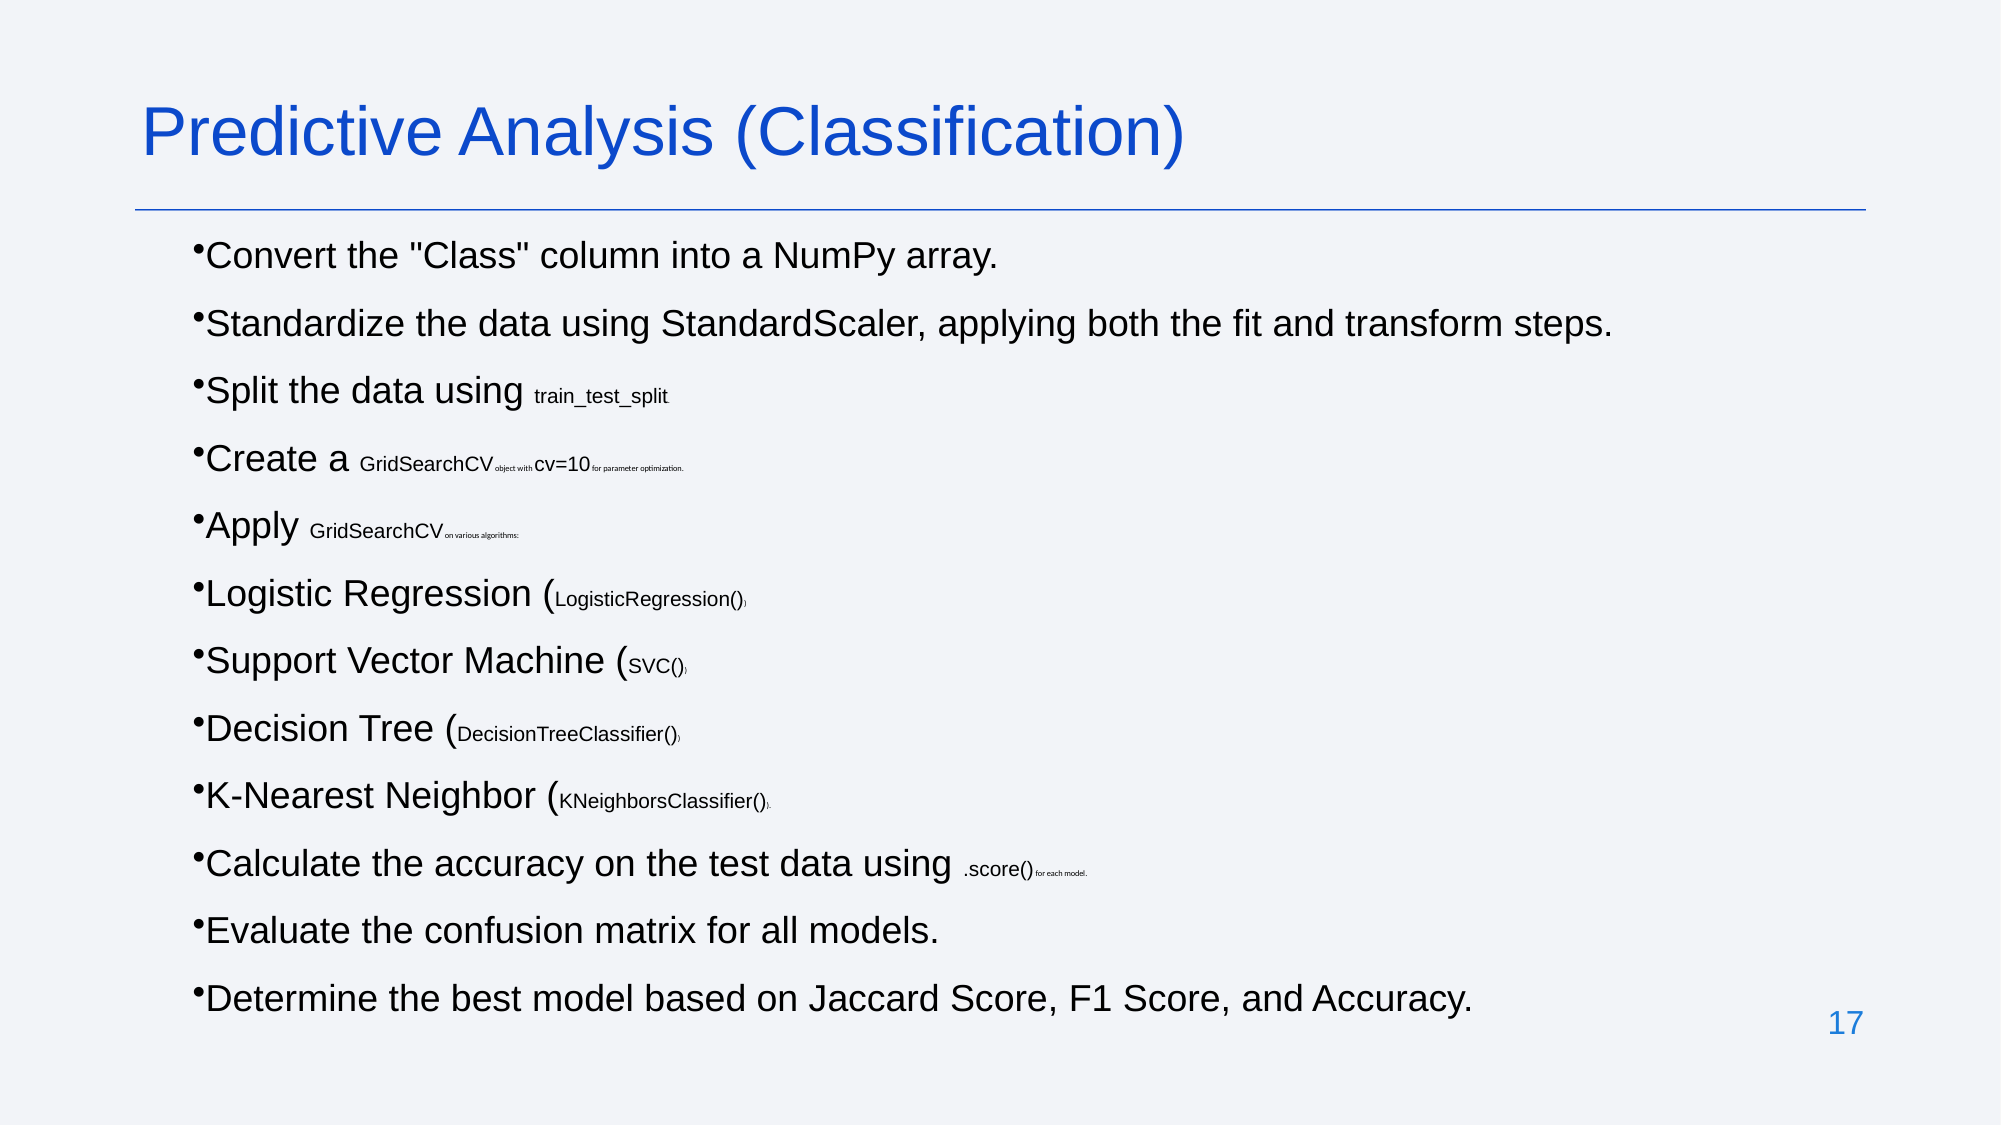

Predictive Analysis (Classification)

Convert the "Class" column into a NumPy array.
Standardize the data using StandardScaler, applying both the fit and transform steps.
Split the data using train_test_split.
Create a GridSearchCV object with cv=10 for parameter optimization.
Apply GridSearchCV on various algorithms:
Logistic Regression (LogisticRegression())
Support Vector Machine (SVC())
Decision Tree (DecisionTreeClassifier())
K-Nearest Neighbor (KNeighborsClassifier()).
Calculate the accuracy on the test data using .score() for each model.
Evaluate the confusion matrix for all models.
Determine the best model based on Jaccard Score, F1 Score, and Accuracy.

17